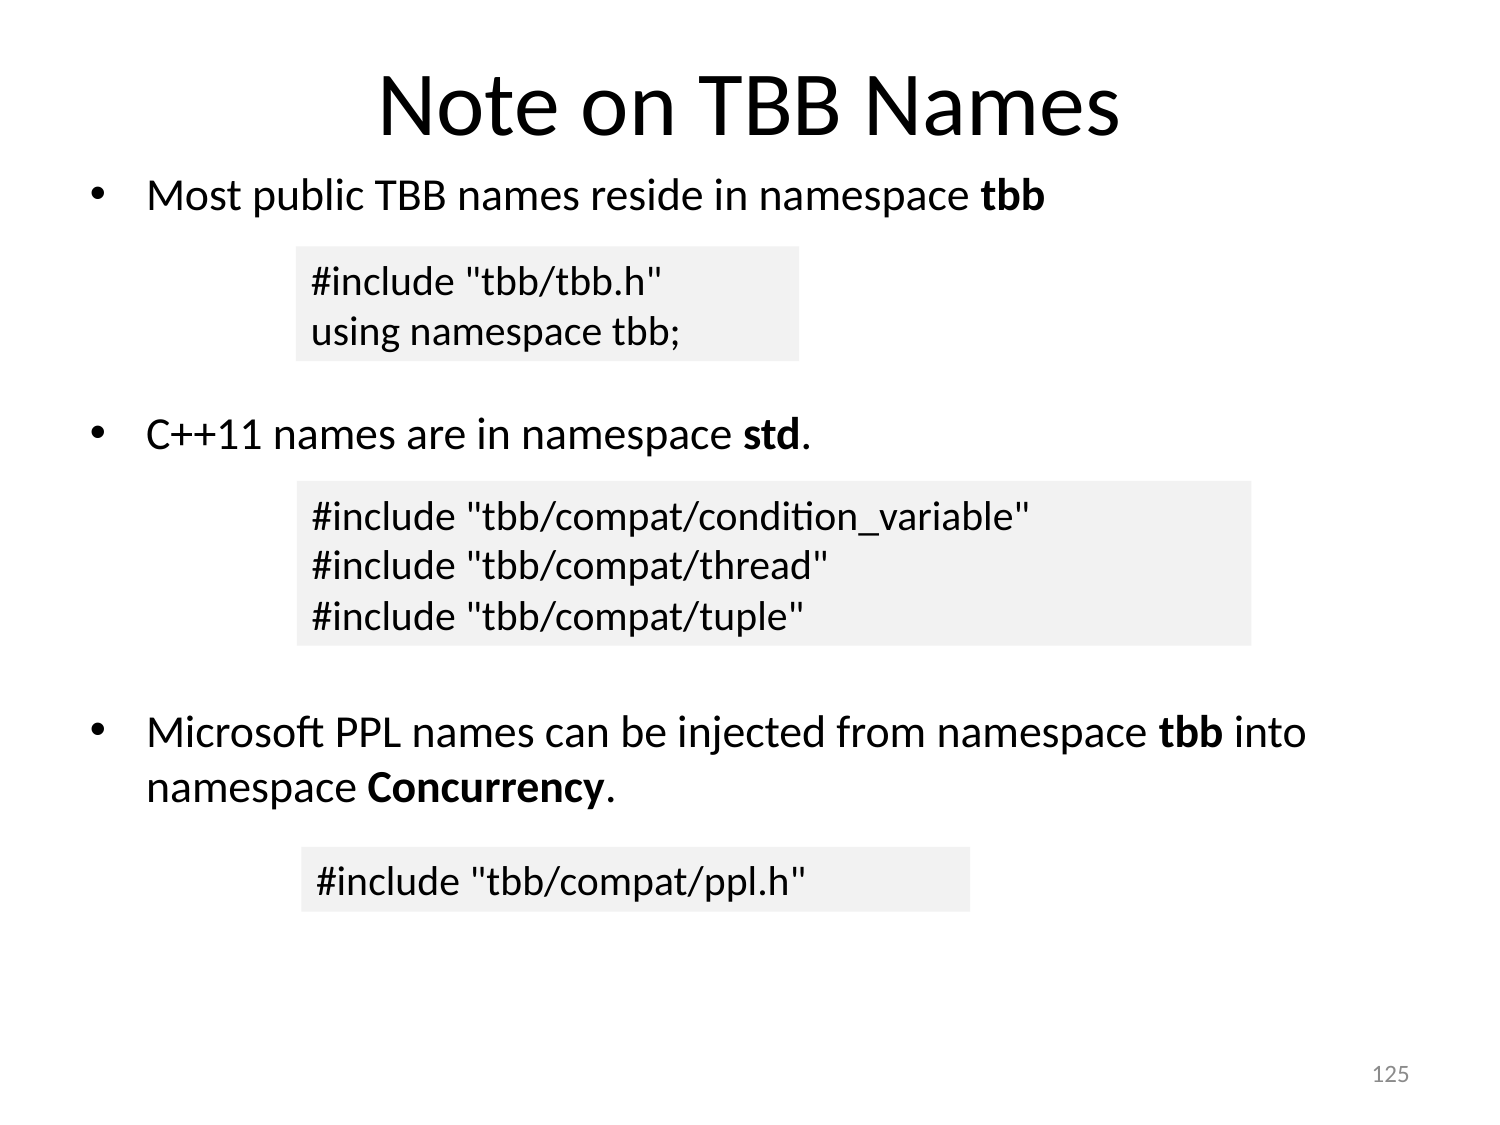

# Note on TBB Names
Most public TBB names reside in namespace tbb

C++11 names are in namespace std.

Microsoft PPL names can be injected from namespace tbb into namespace Concurrency.

#include "tbb/tbb.h"
using namespace tbb;
#include "tbb/compat/condition_variable"
#include "tbb/compat/thread"
#include "tbb/compat/tuple"
#include "tbb/compat/ppl.h"
125